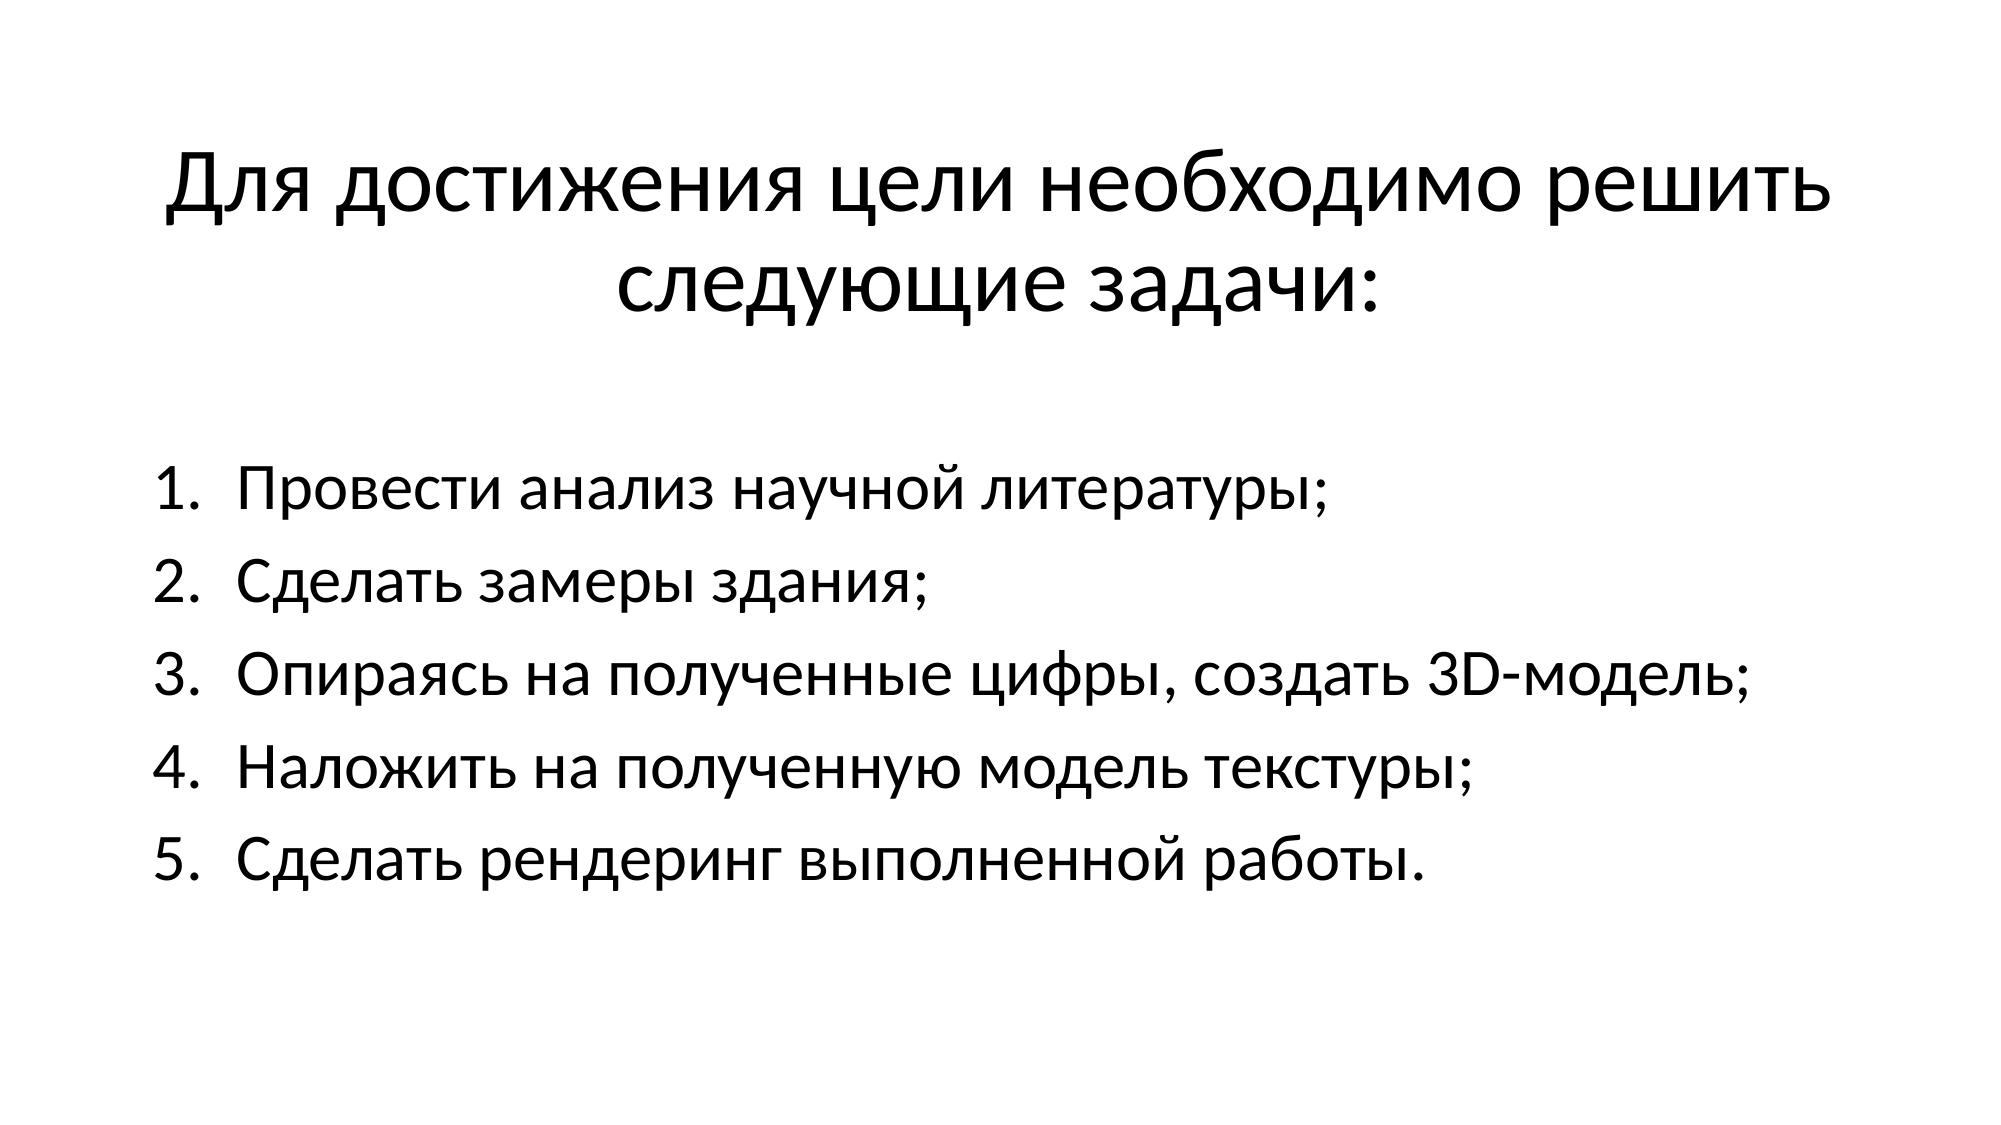

# Для достижения цели необходимо решить следующие задачи:
Провести анализ научной литературы;
Сделать замеры здания;
Опираясь на полученные цифры, создать 3D-модель;
Наложить на полученную модель текстуры;
Сделать рендеринг выполненной работы.